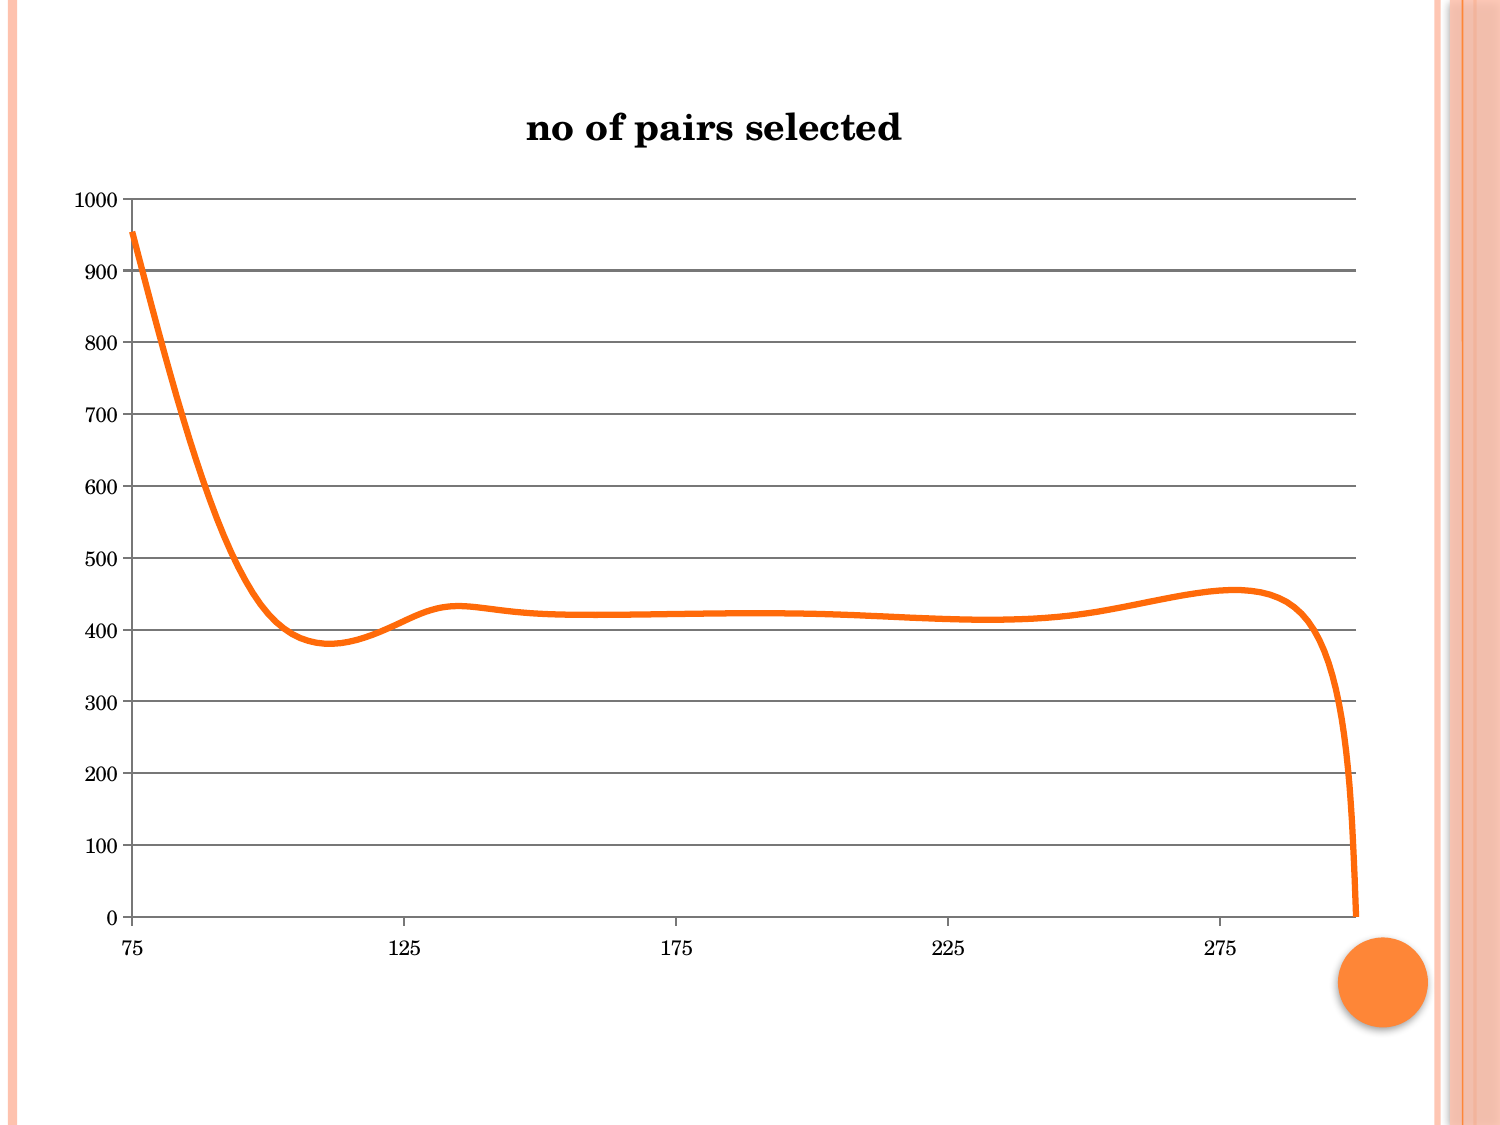

### Chart: no of pairs selected

| Category | no of pais selected |
|---|---|